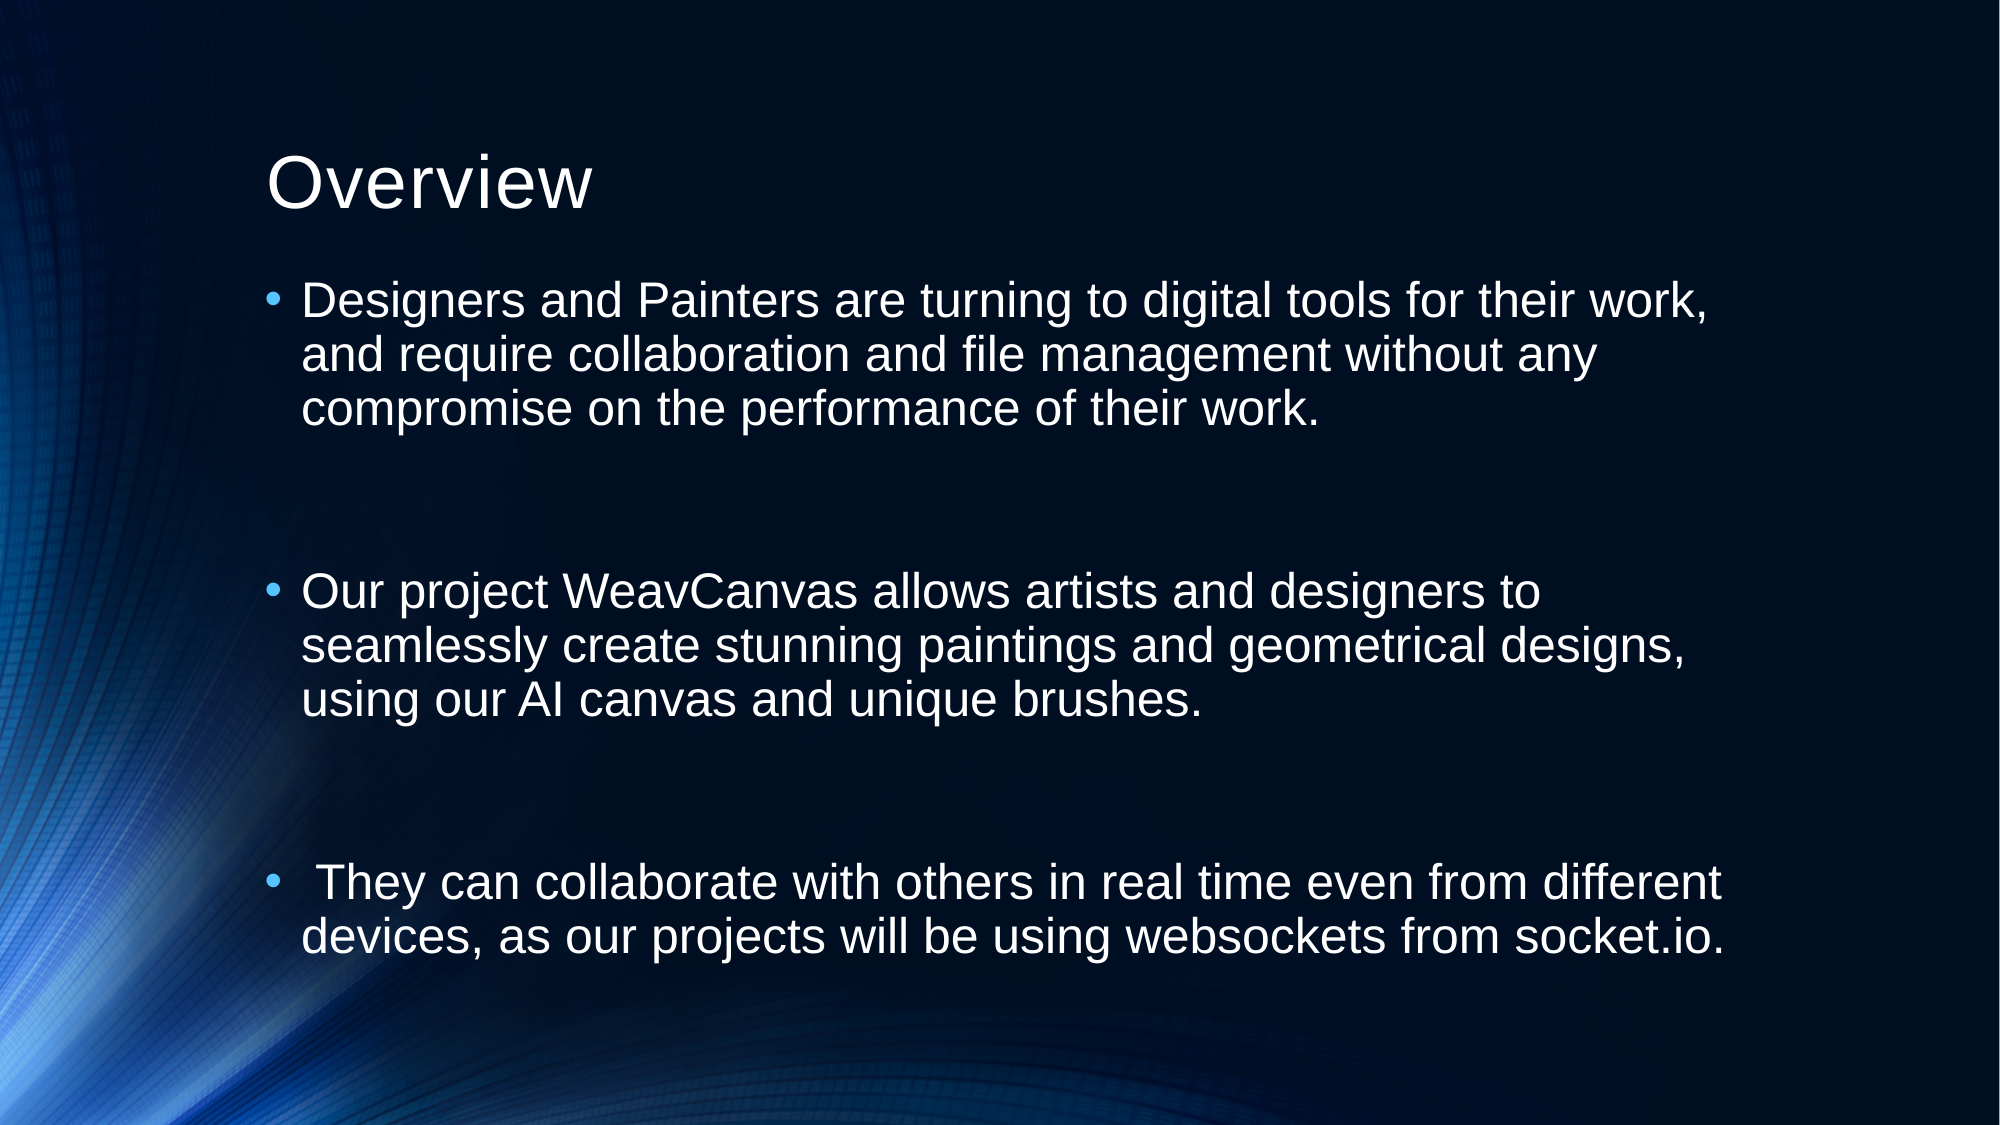

# Overview
Designers and Painters are turning to digital tools for their work, and require collaboration and file management without any compromise on the performance of their work.

Our project WeavCanvas allows artists and designers to seamlessly create stunning paintings and geometrical designs, using our AI canvas and unique brushes.

 They can collaborate with others in real time even from different devices, as our projects will be using websockets from socket.io.